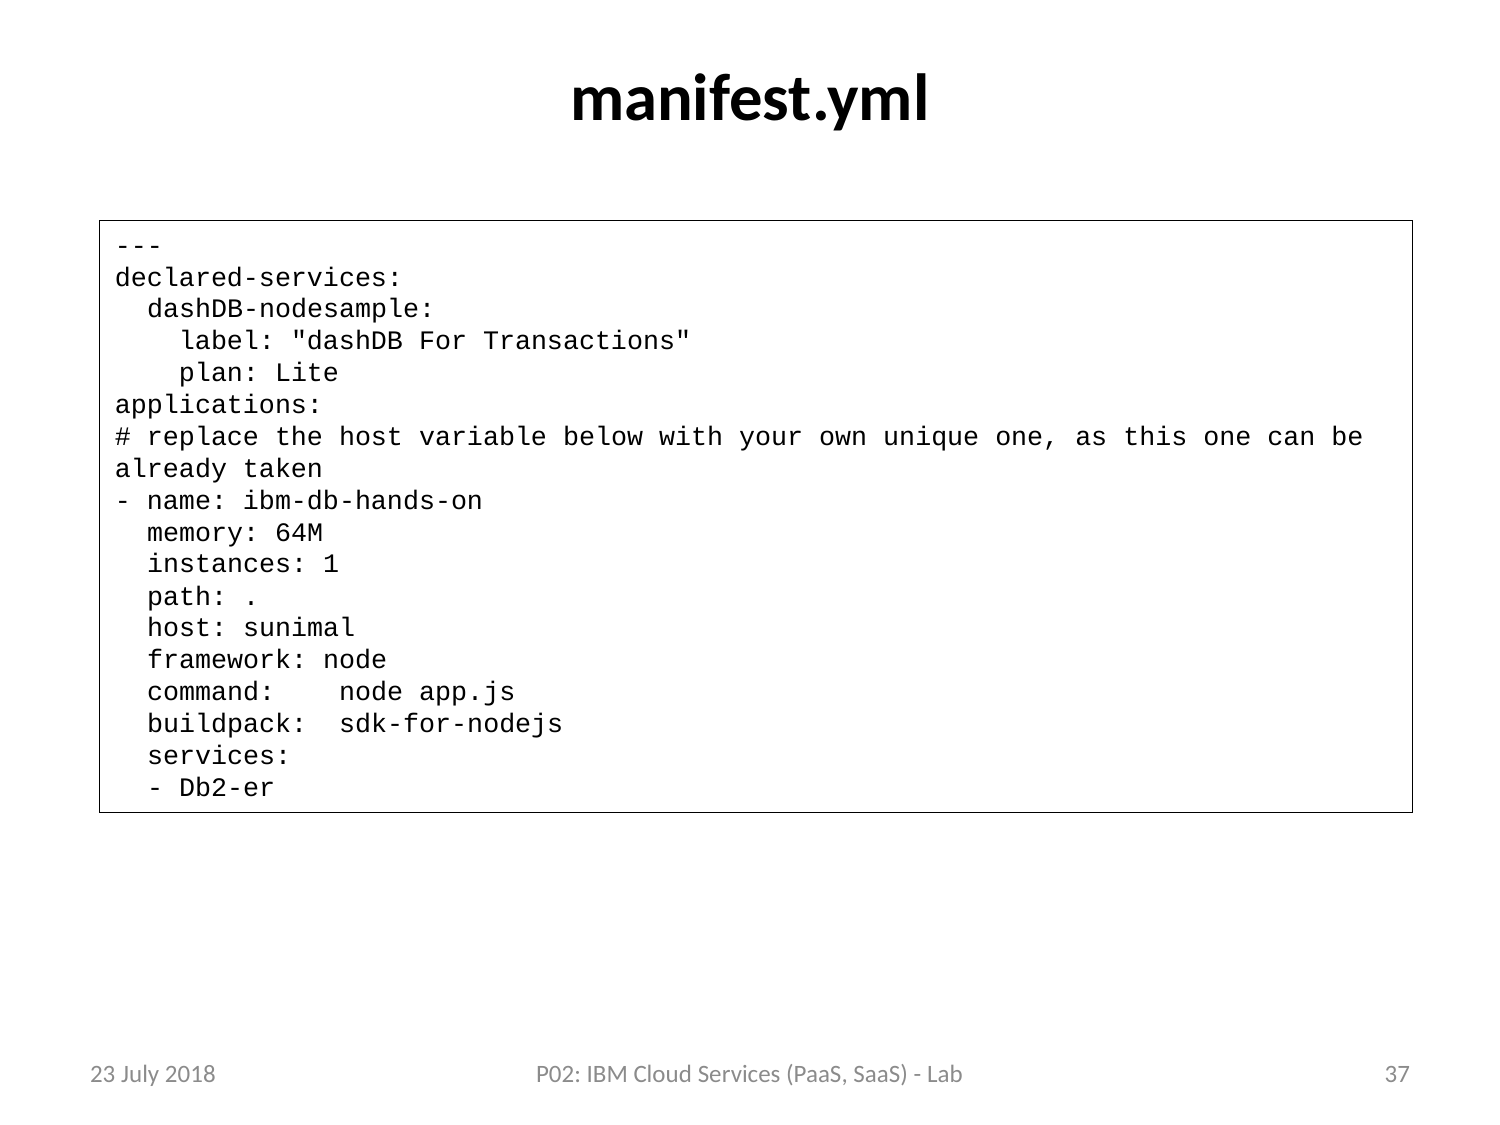

# manifest.yml
---
declared-services:
  dashDB-nodesample:
    label: "dashDB For Transactions"
    plan: Lite
applications:
# replace the host variable below with your own unique one, as this one can be already taken
- name: ibm-db-hands-on
  memory: 64M
  instances: 1
  path: .
  host: sunimal
  framework: node
  command:    node app.js
  buildpack:  sdk-for-nodejs
  services:
  - Db2-er
23 July 2018
P02: IBM Cloud Services (PaaS, SaaS) - Lab
37